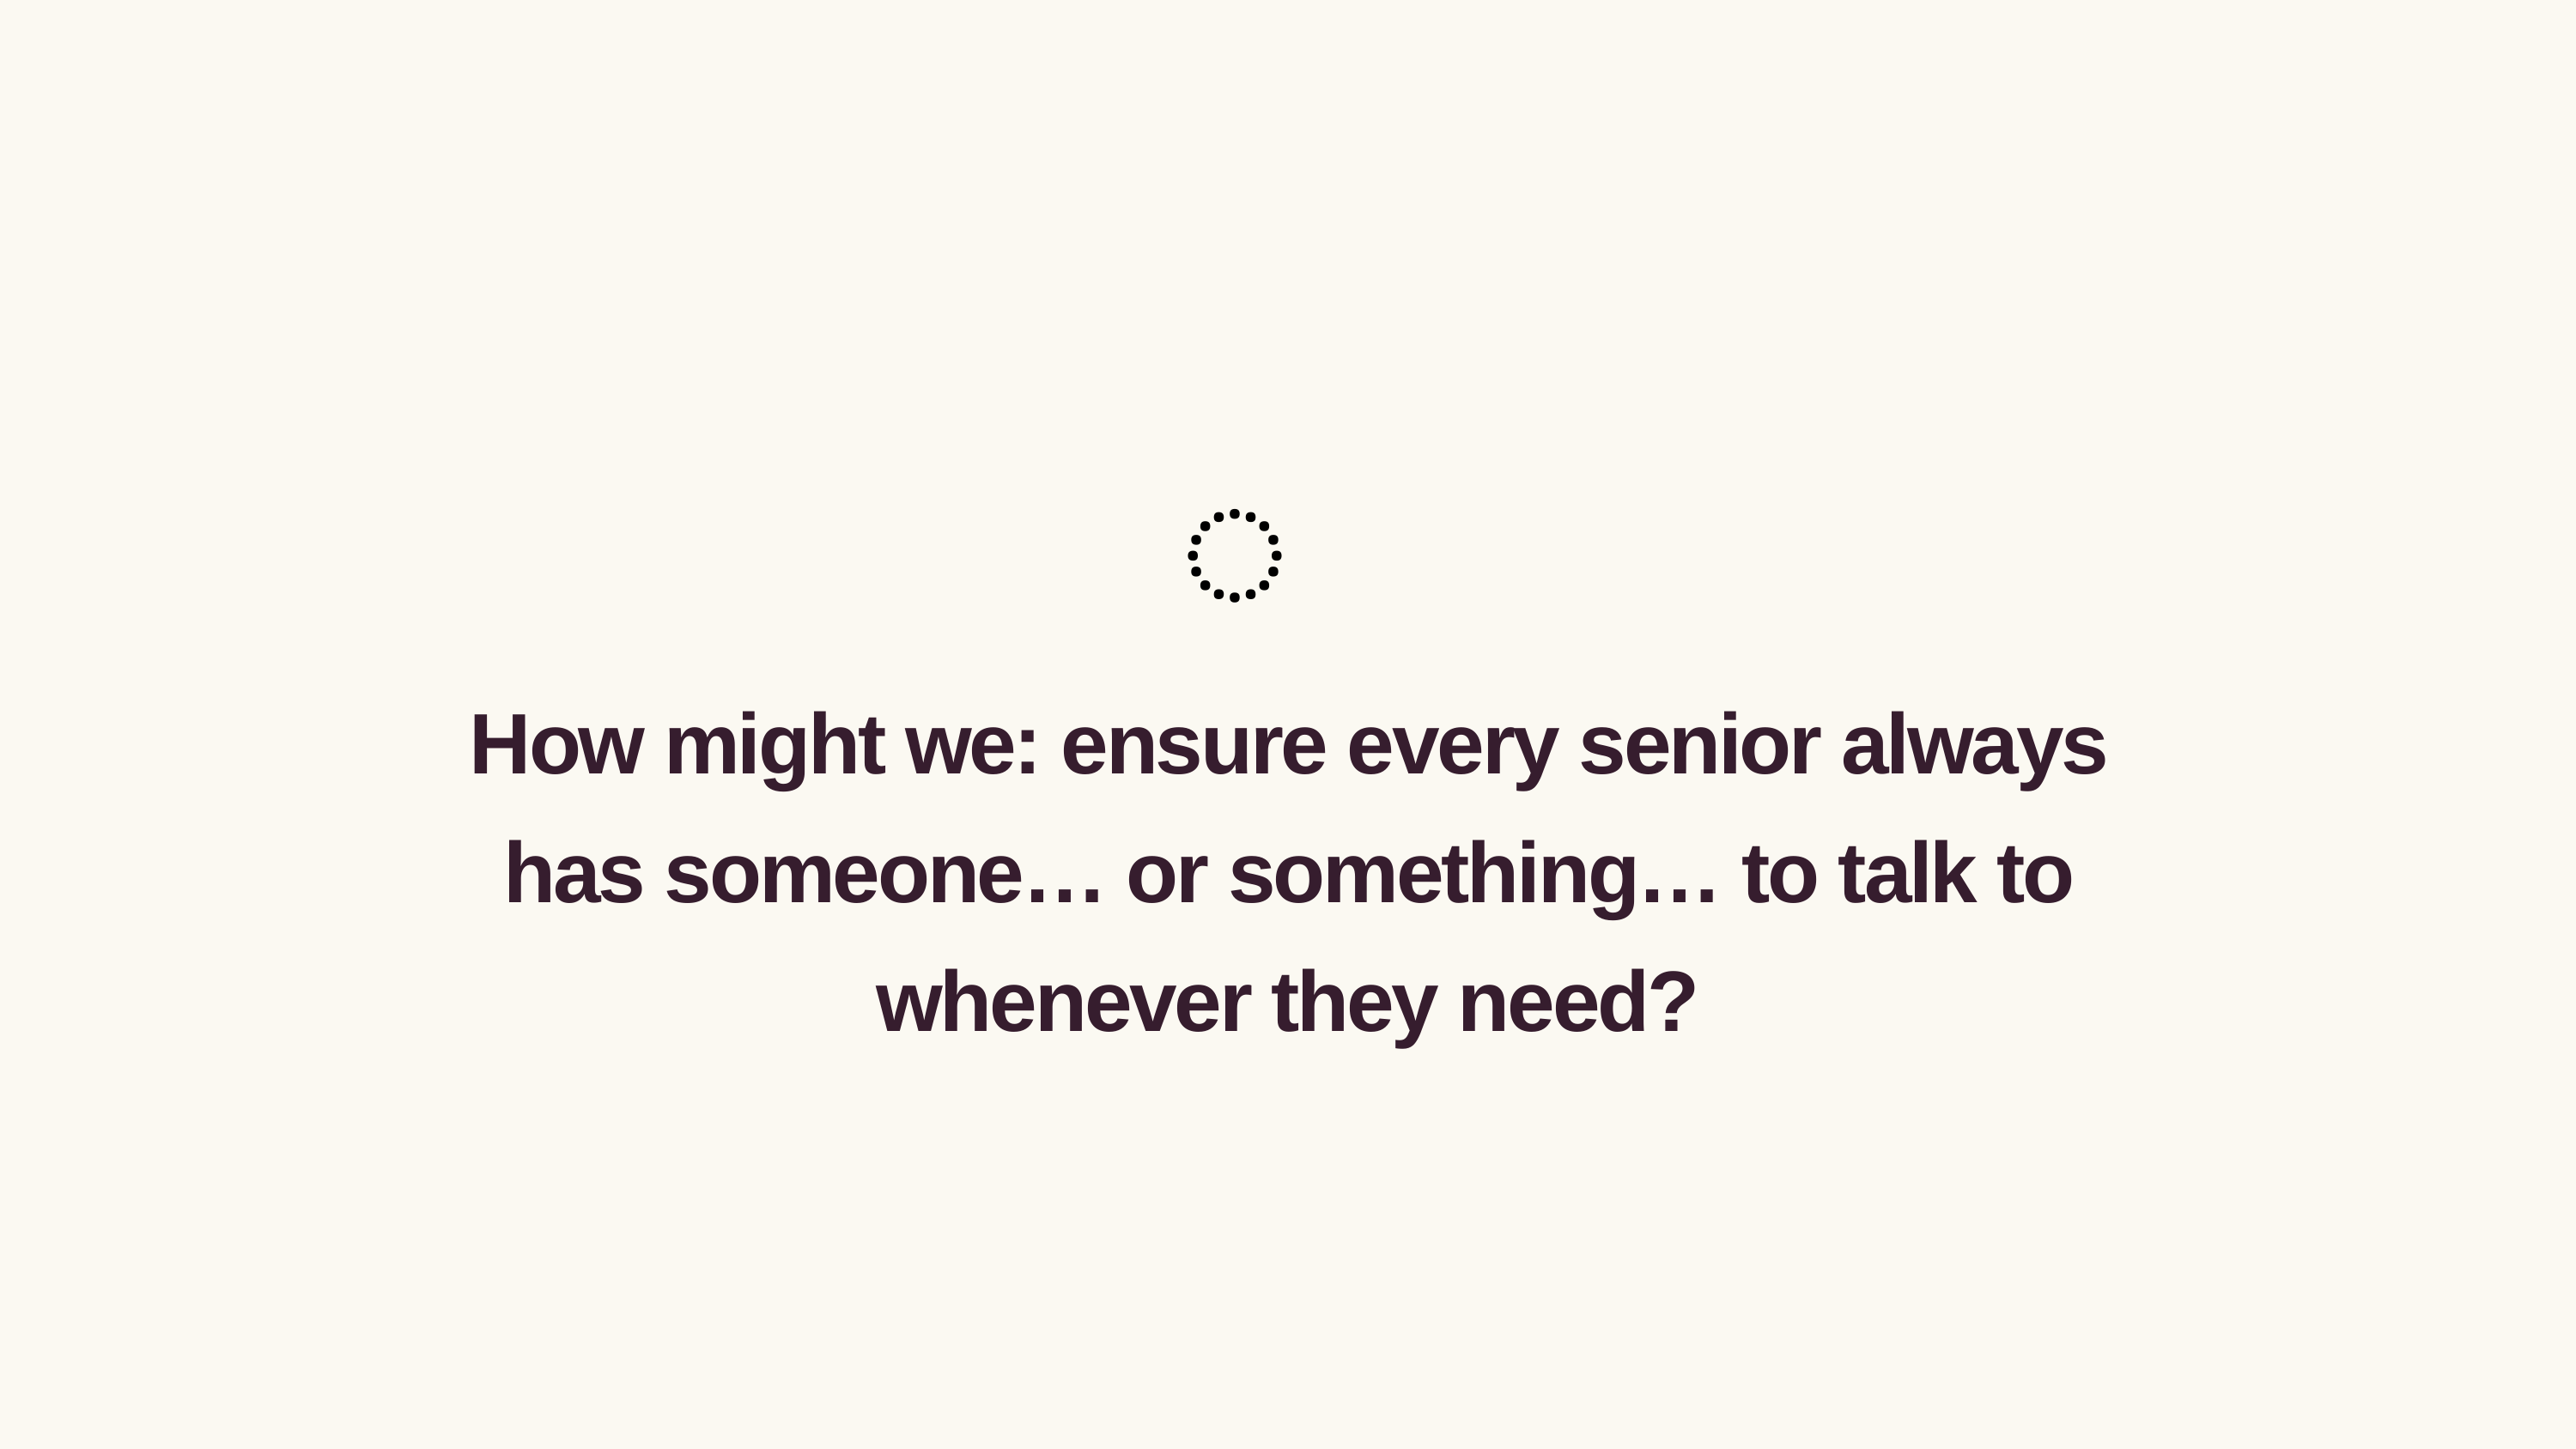

️
How might we: ensure every senior always has someone… or something… to talk to whenever they need?